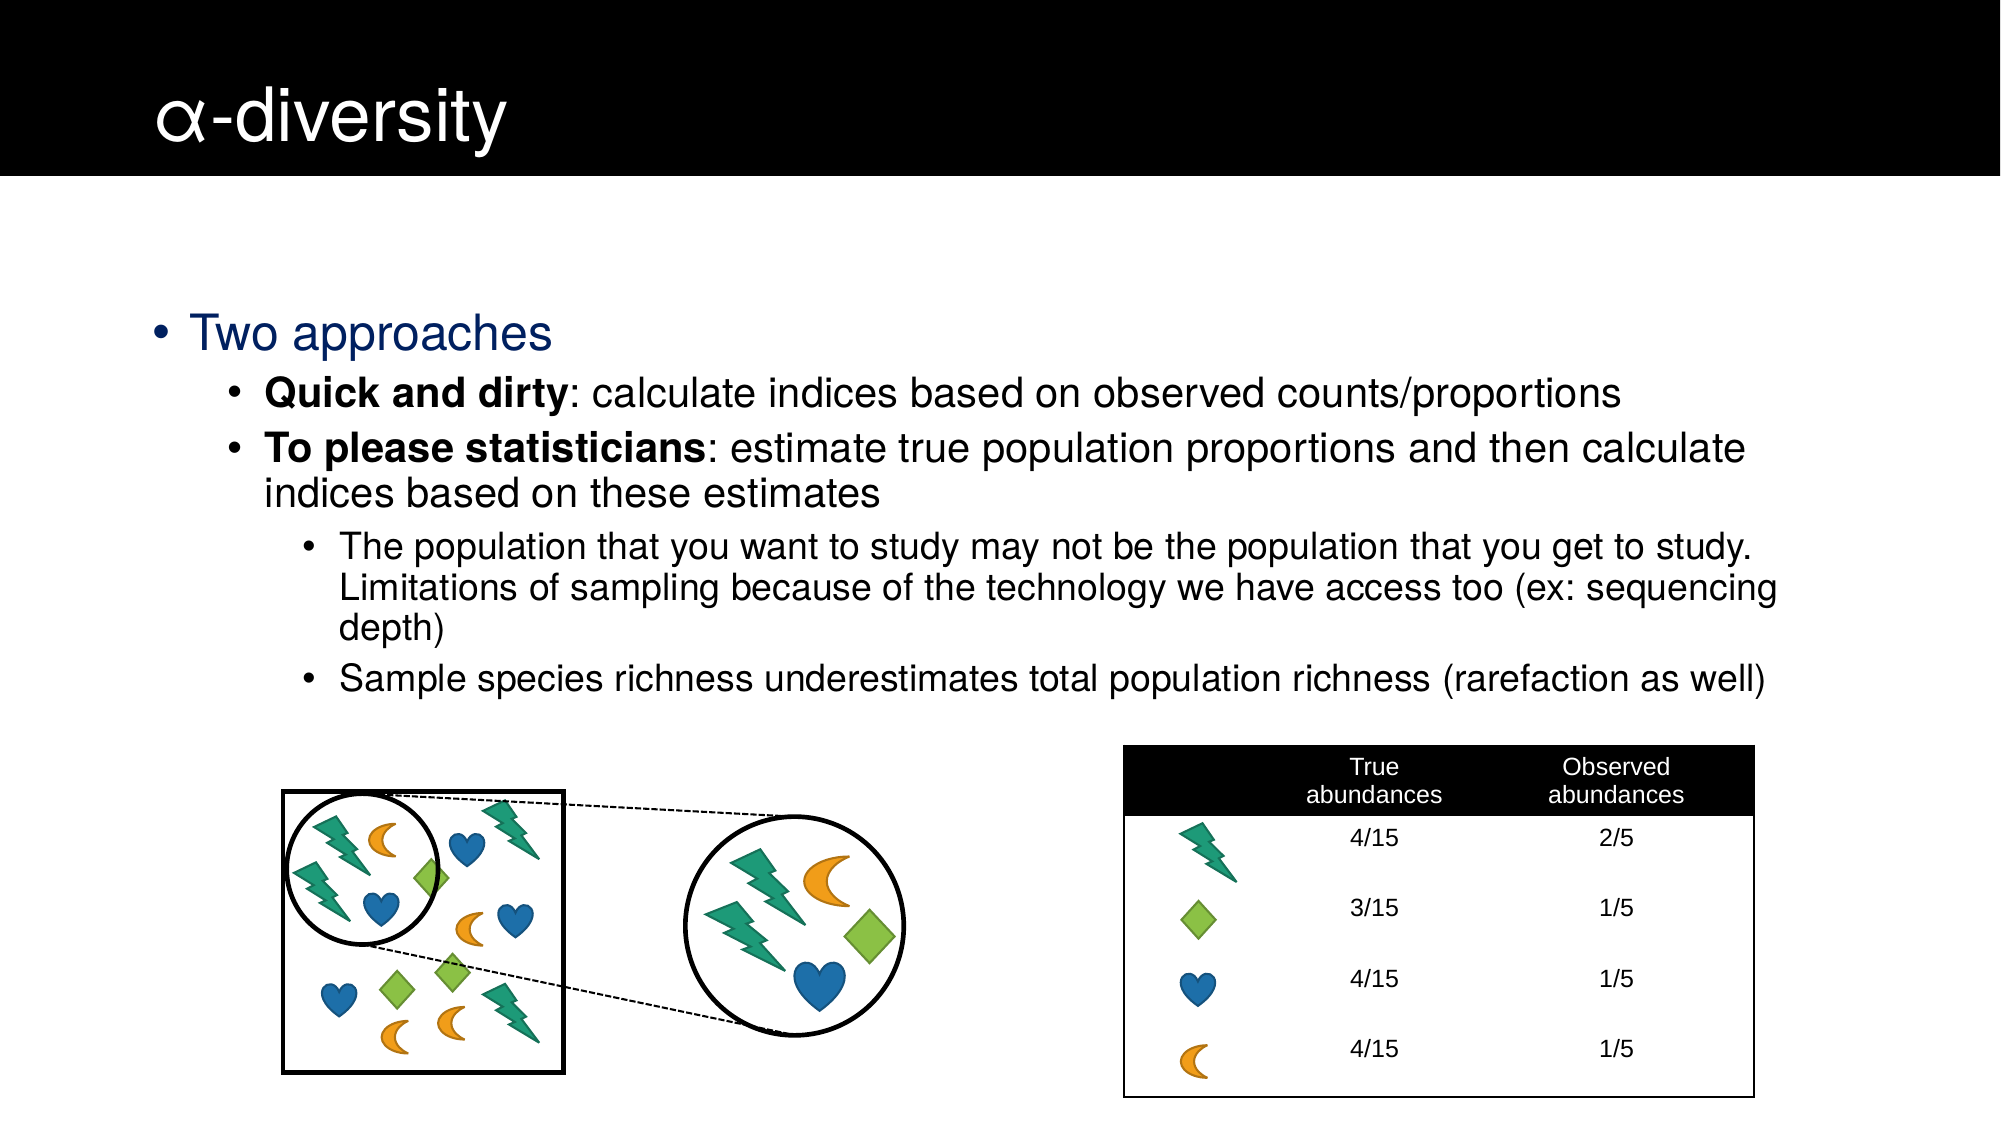

# α-diversity
Two approaches
Quick and dirty: calculate indices based on observed counts/proportions
To please statisticians: estimate true population proportions and then calculate indices based on these estimates
The population that you want to study may not be the population that you get to study. Limitations of sampling because of the technology we have access too (ex: sequencing depth)
Sample species richness underestimates total population richness (rarefaction as well)

|  | True abundances | Observed abundances |
| --- | --- | --- |
|  | 4/15 | 2/5 |
|  | 3/15 | 1/5 |
|  | 4/15 | 1/5 |
|  | 4/15 | 1/5 |